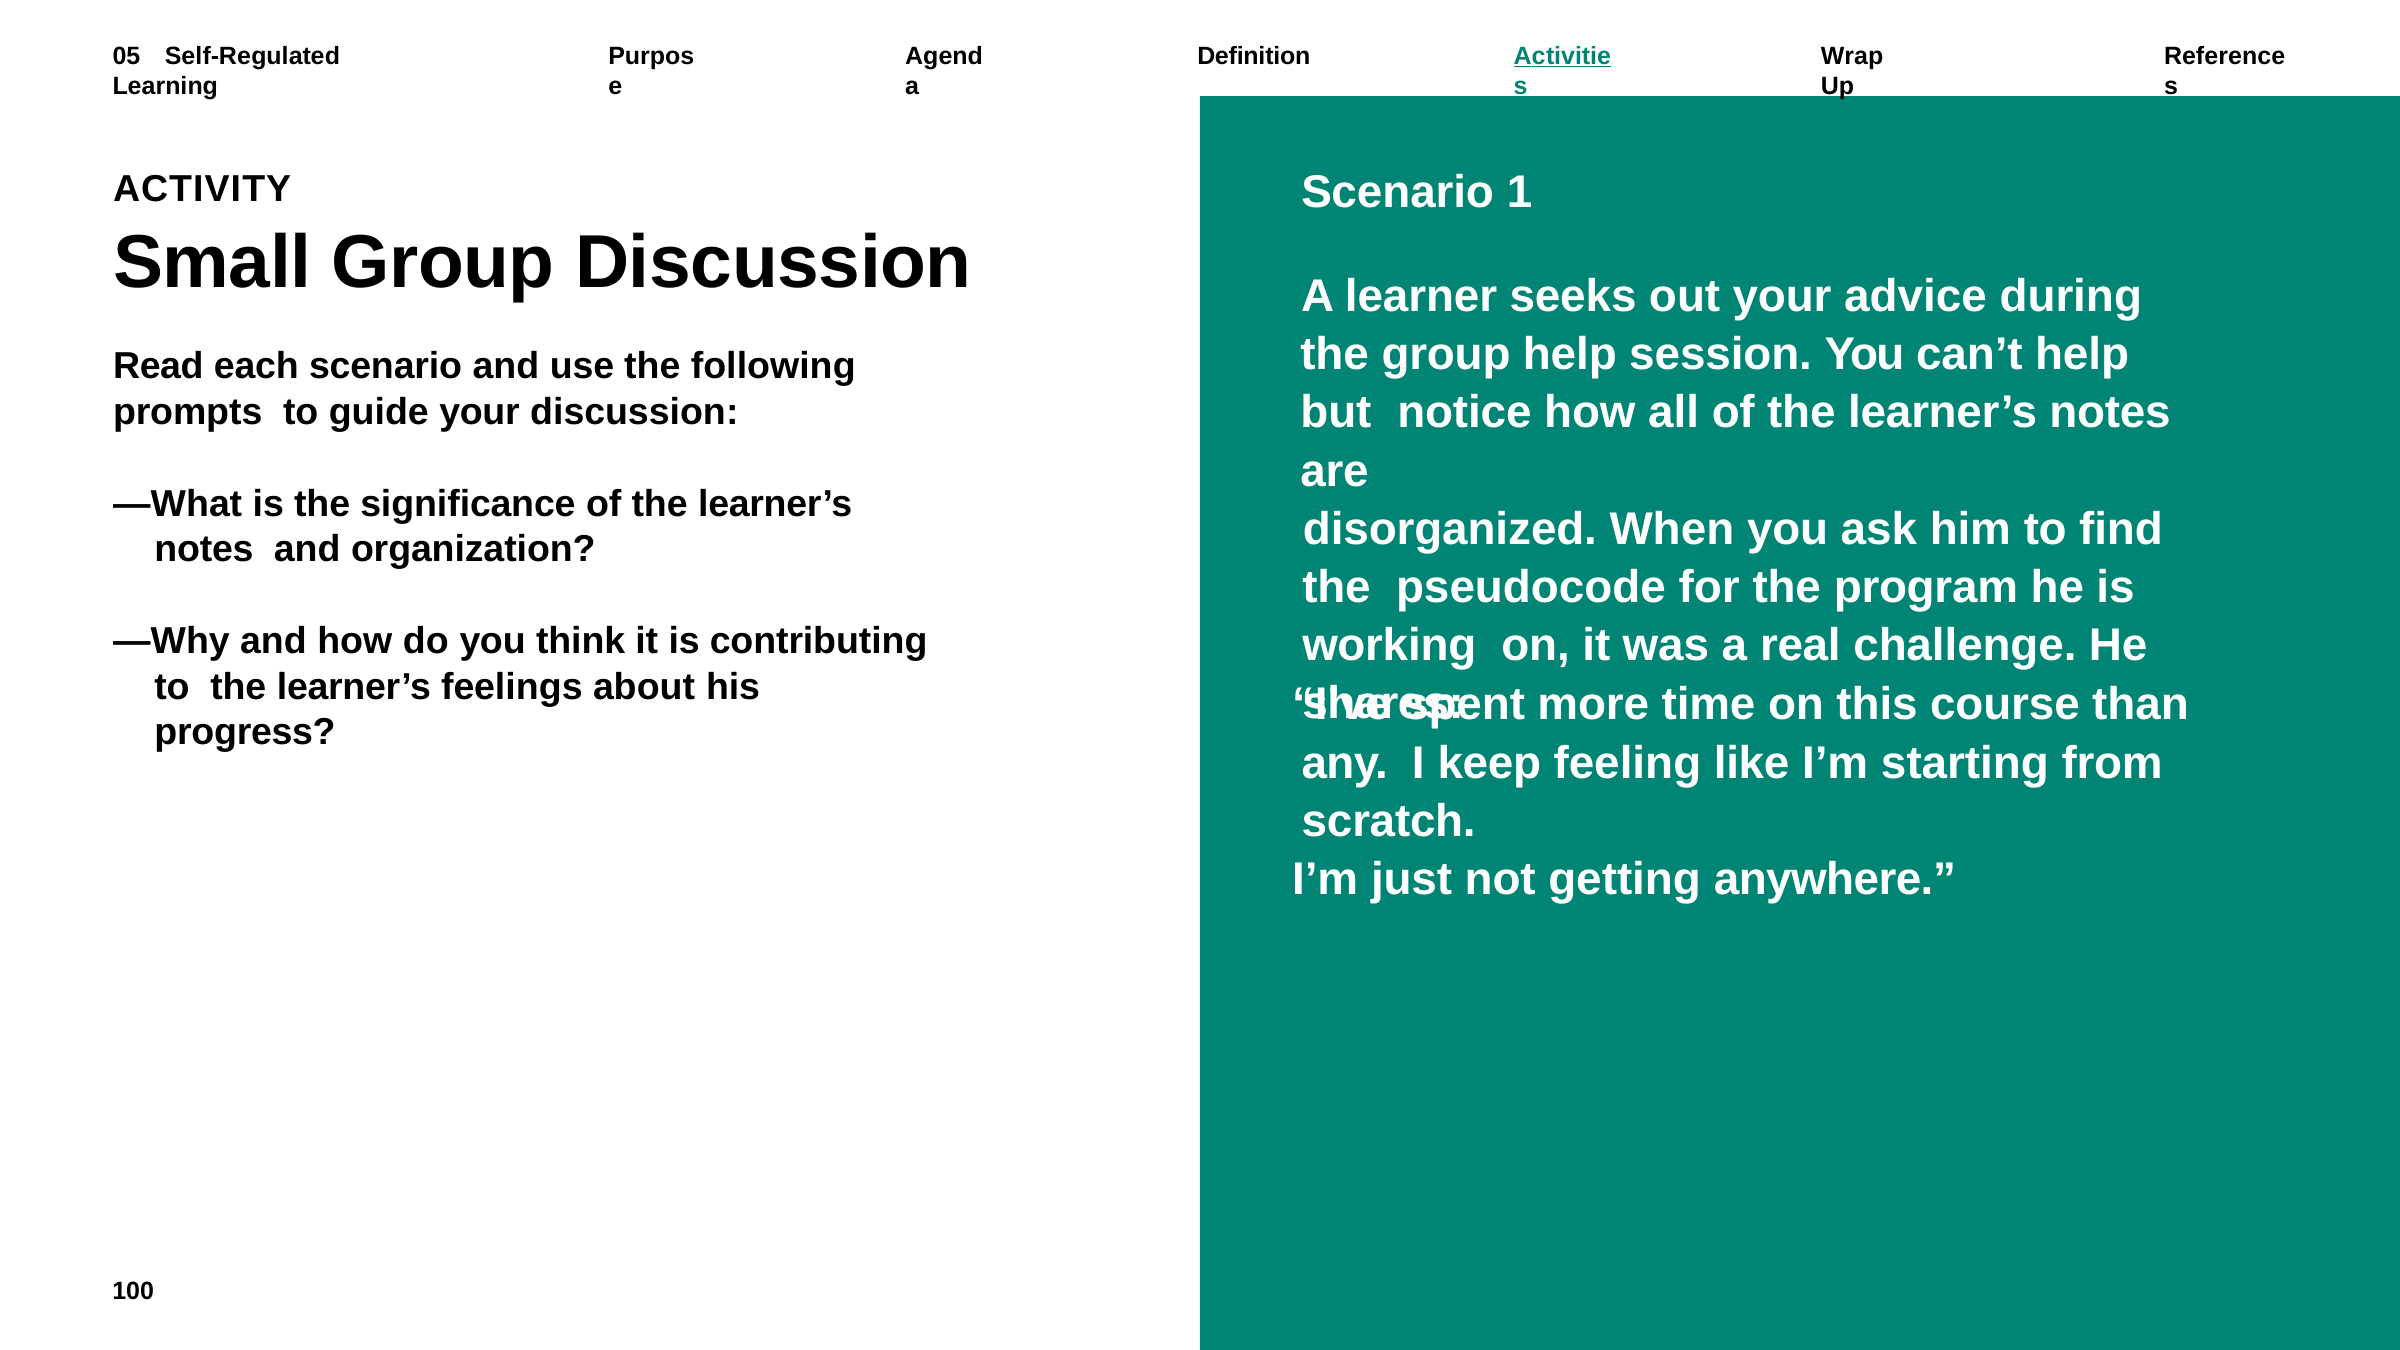

05	Self-Regulated	Learning
Purpose
Agenda
Definition
Activities
Wrap	Up
References

Scenario 1
A learner seeks out your advice during  the group help session. You can’t help but  notice how all of the learner’s notes are
disorganized. When you ask him to find the  pseudocode for the program he is working  on, it was a real challenge. He shares:
ACTIVITY
Small Group Discussion
Read each scenario and use the following prompts  to guide your discussion:
—What is the significance of the learner’s notes  and organization?
—Why and how do you think it is contributing to  the learner’s feelings about his progress?
“I’ve spent more time on this course than any.  I keep feeling like I’m starting from scratch.
I’m just not getting anywhere.”
100